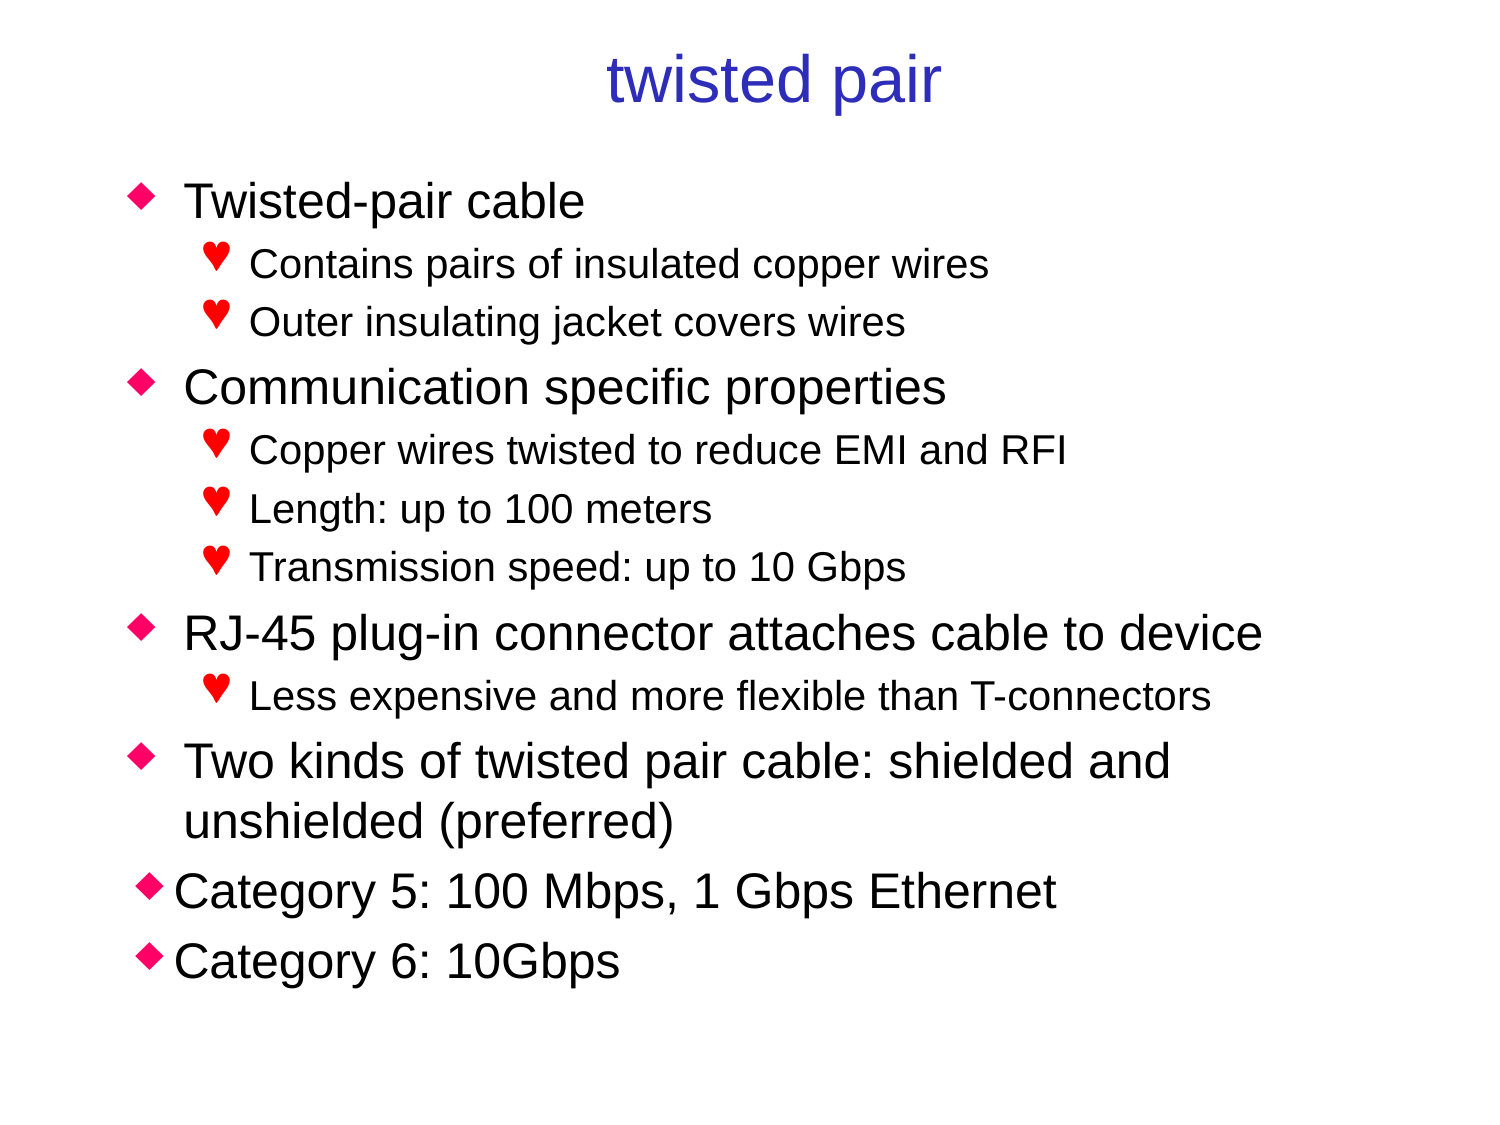

# twisted pair
Twisted-pair cable
Contains pairs of insulated copper wires
Outer insulating jacket covers wires
Communication specific properties
Copper wires twisted to reduce EMI and RFI
Length: up to 100 meters
Transmission speed: up to 10 Gbps
RJ-45 plug-in connector attaches cable to device
Less expensive and more flexible than T-connectors
Two kinds of twisted pair cable: shielded and unshielded (preferred)
Category 5: 100 Mbps, 1 Gbps Ethernet
Category 6: 10Gbps